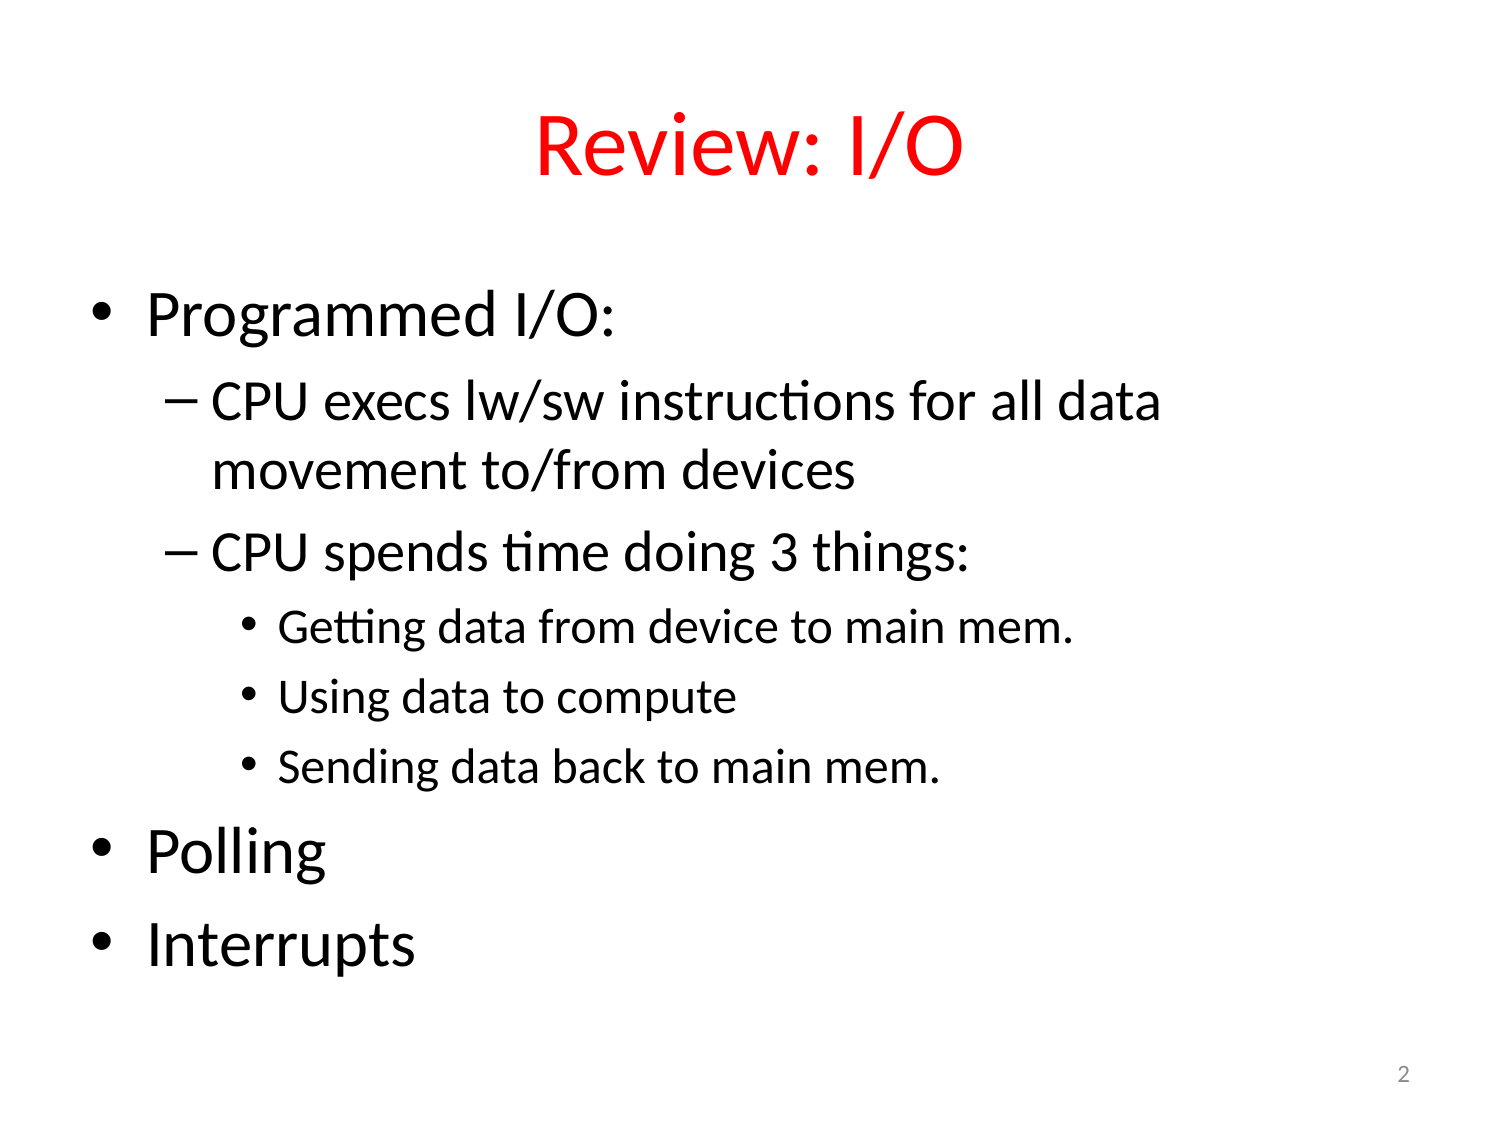

# Review: I/O
Programmed I/O:
CPU execs lw/sw instructions for all data movement to/from devices
CPU spends time doing 3 things:
Getting data from device to main mem.
Using data to compute
Sending data back to main mem.
Polling
Interrupts

2